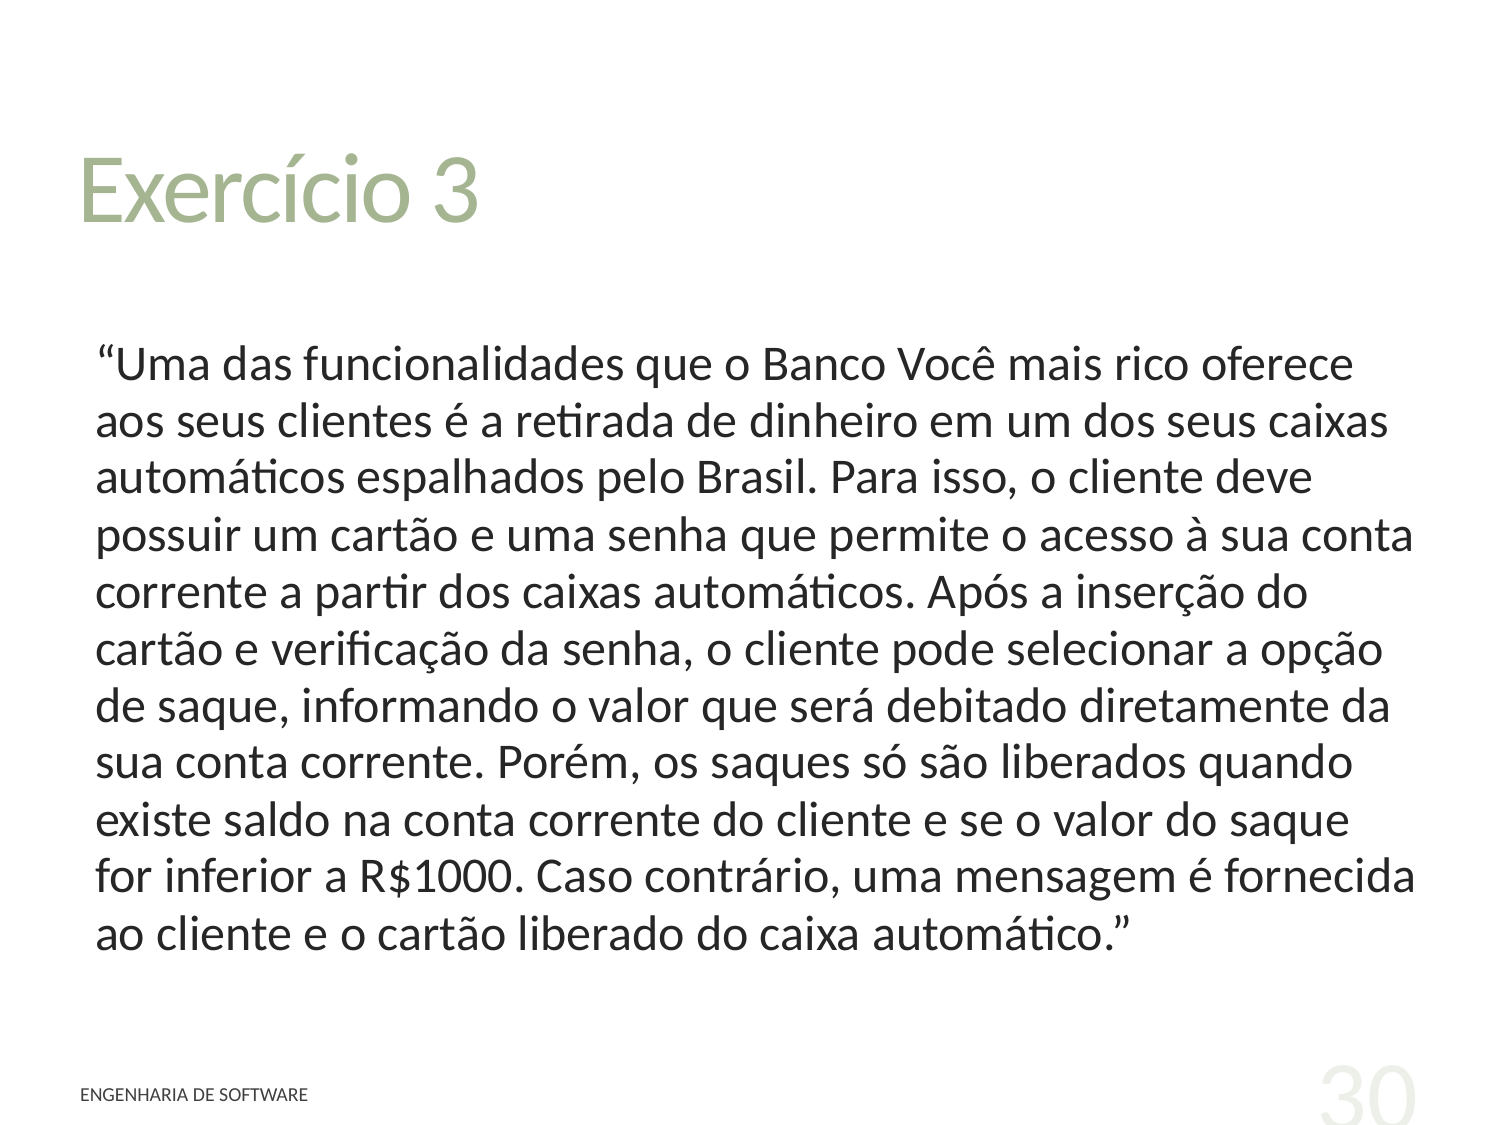

# Exercício 3
“Uma das funcionalidades que o Banco Você mais rico oferece aos seus clientes é a retirada de dinheiro em um dos seus caixas automáticos espalhados pelo Brasil. Para isso, o cliente deve possuir um cartão e uma senha que permite o acesso à sua conta corrente a partir dos caixas automáticos. Após a inserção do cartão e verificação da senha, o cliente pode selecionar a opção de saque, informando o valor que será debitado diretamente da sua conta corrente. Porém, os saques só são liberados quando existe saldo na conta corrente do cliente e se o valor do saque for inferior a R$1000. Caso contrário, uma mensagem é fornecida ao cliente e o cartão liberado do caixa automático.”
30
Engenharia de Software